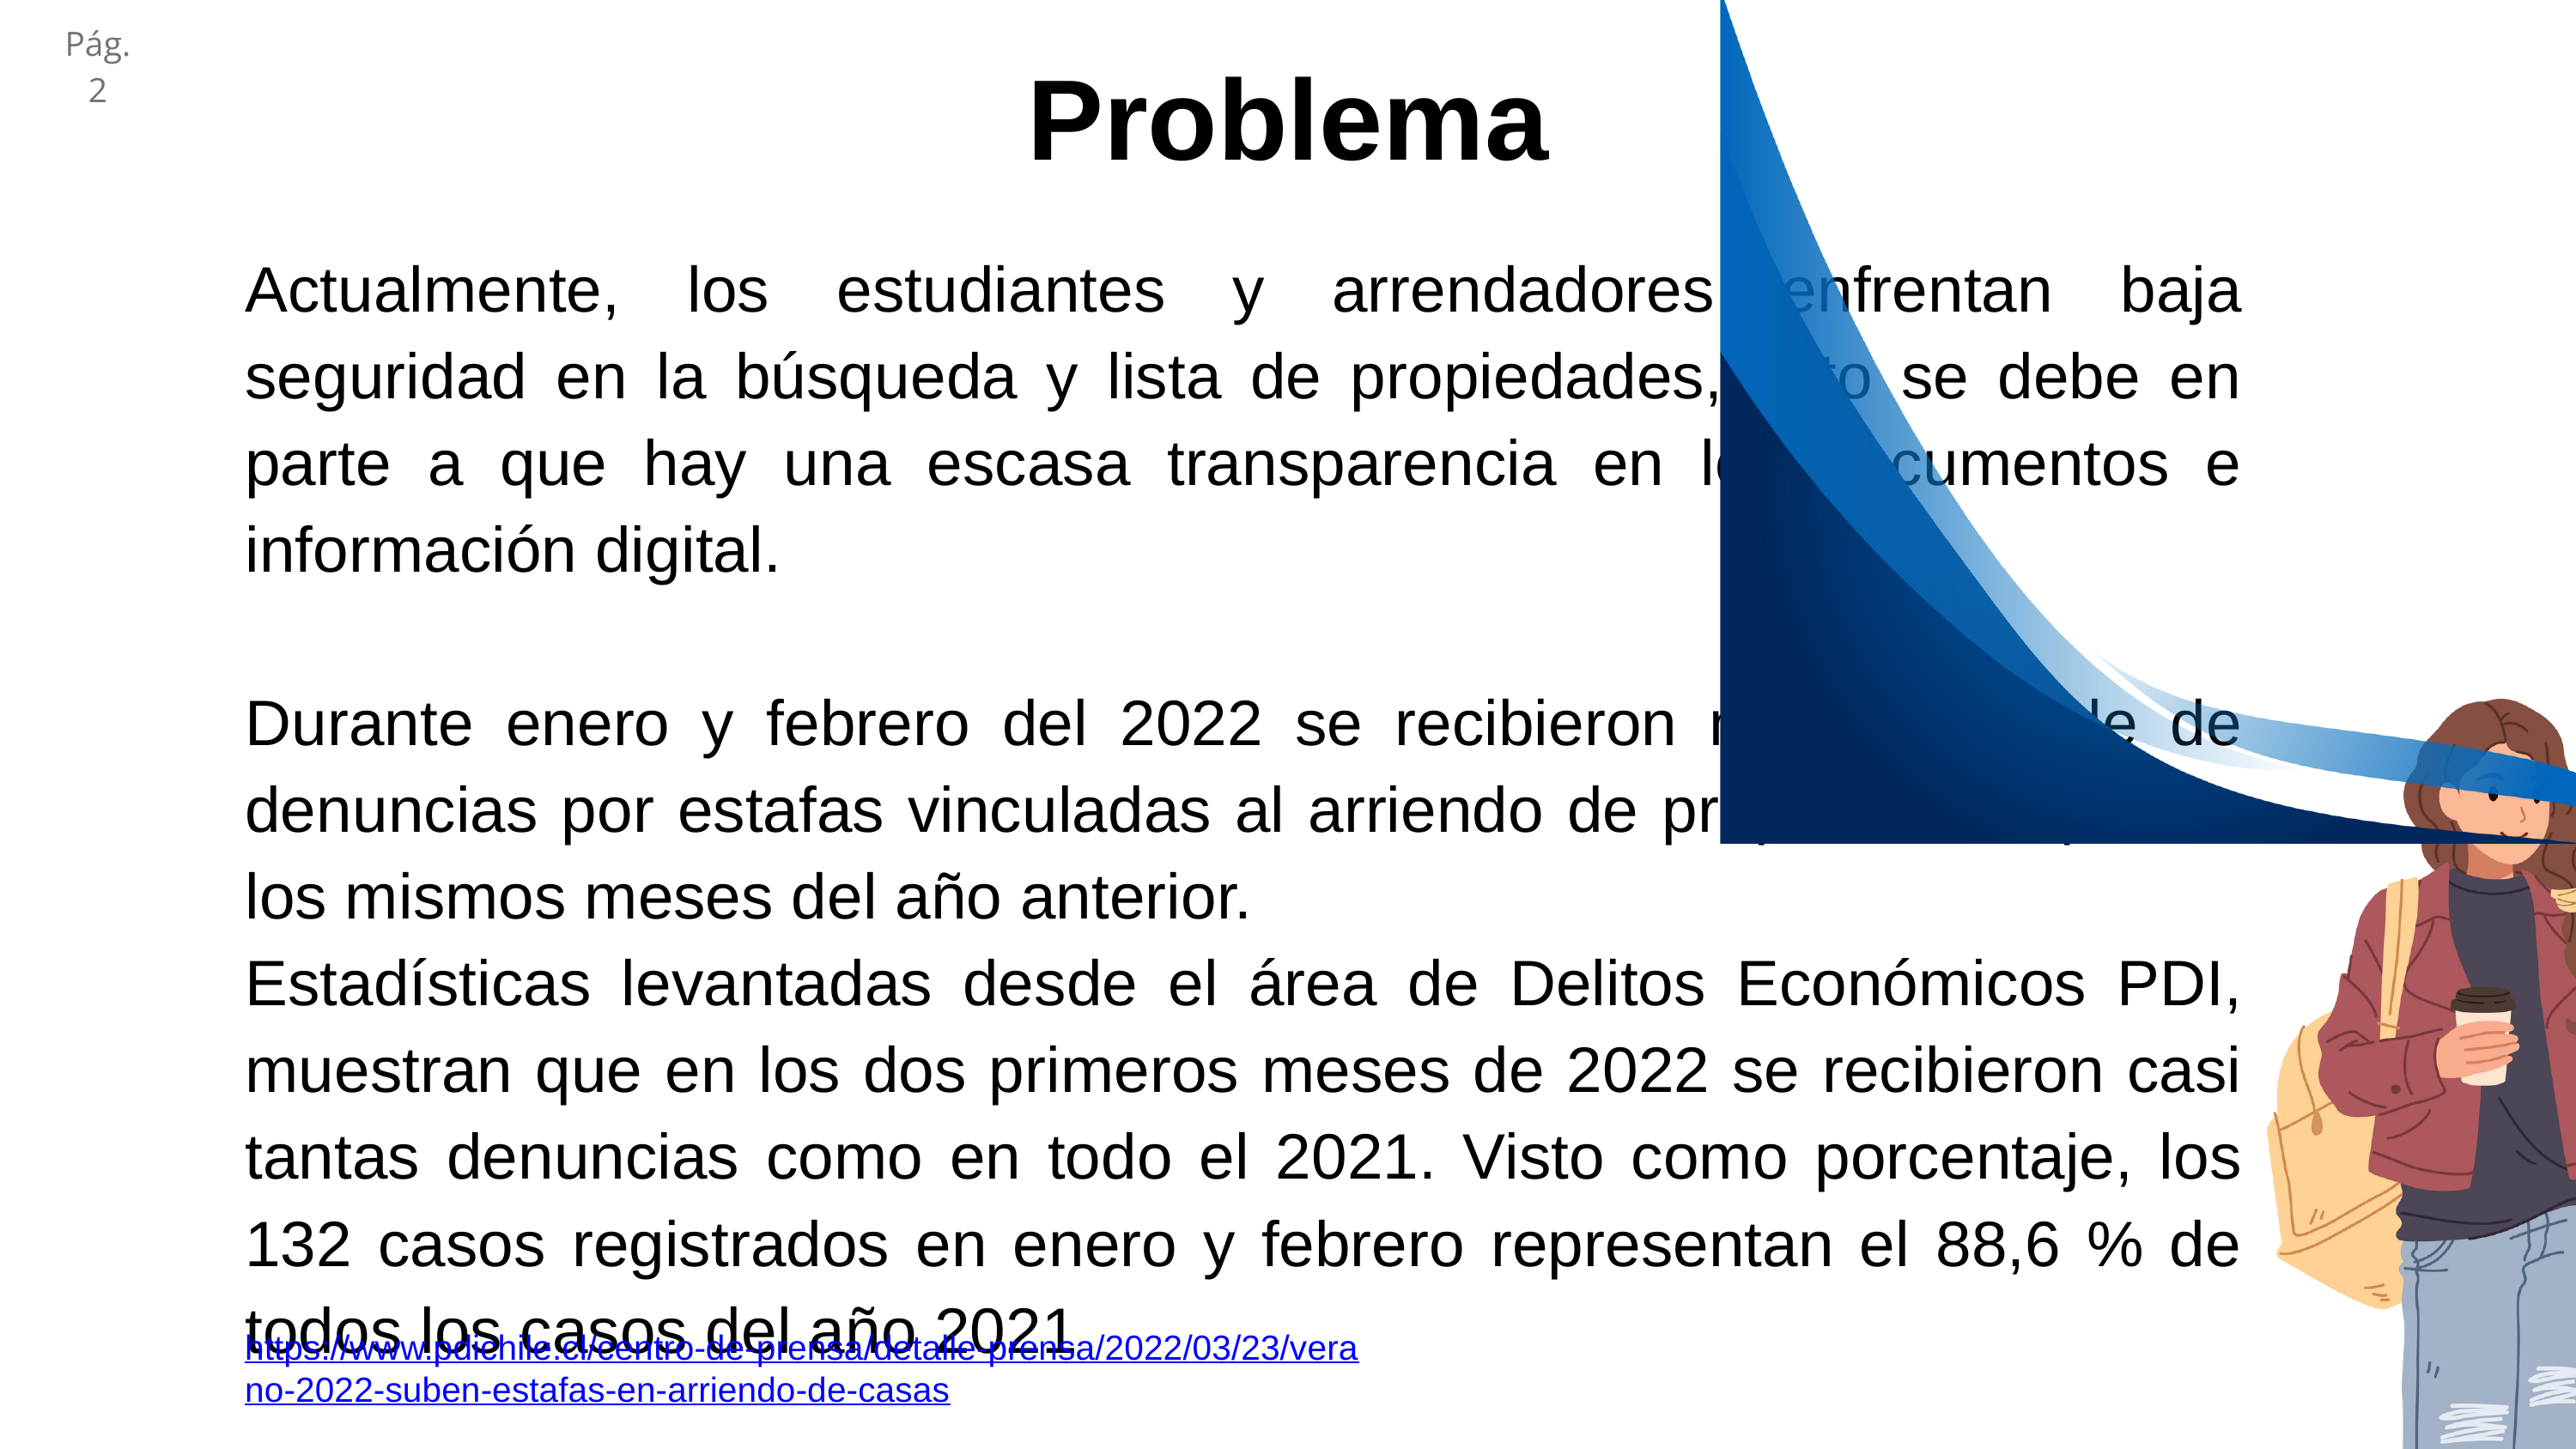

Pág. 2
Problema
Actualmente, los estudiantes y arrendadores enfrentan baja seguridad en la búsqueda y lista de propiedades, esto se debe en parte a que hay una escasa transparencia en los documentos e información digital.

Durante enero y febrero del 2022 se recibieron más del doble de denuncias por estafas vinculadas al arriendo de propiedades que en los mismos meses del año anterior.
Estadísticas levantadas desde el área de Delitos Económicos PDI, muestran que en los dos primeros meses de 2022 se recibieron casi tantas denuncias como en todo el 2021. Visto como porcentaje, los 132 casos registrados en enero y febrero representan el 88,6 % de todos los casos del año 2021

https://www.pdichile.cl/centro-de-prensa/detalle-prensa/2022/03/23/verano-2022-suben-estafas-en-arriendo-de-casas